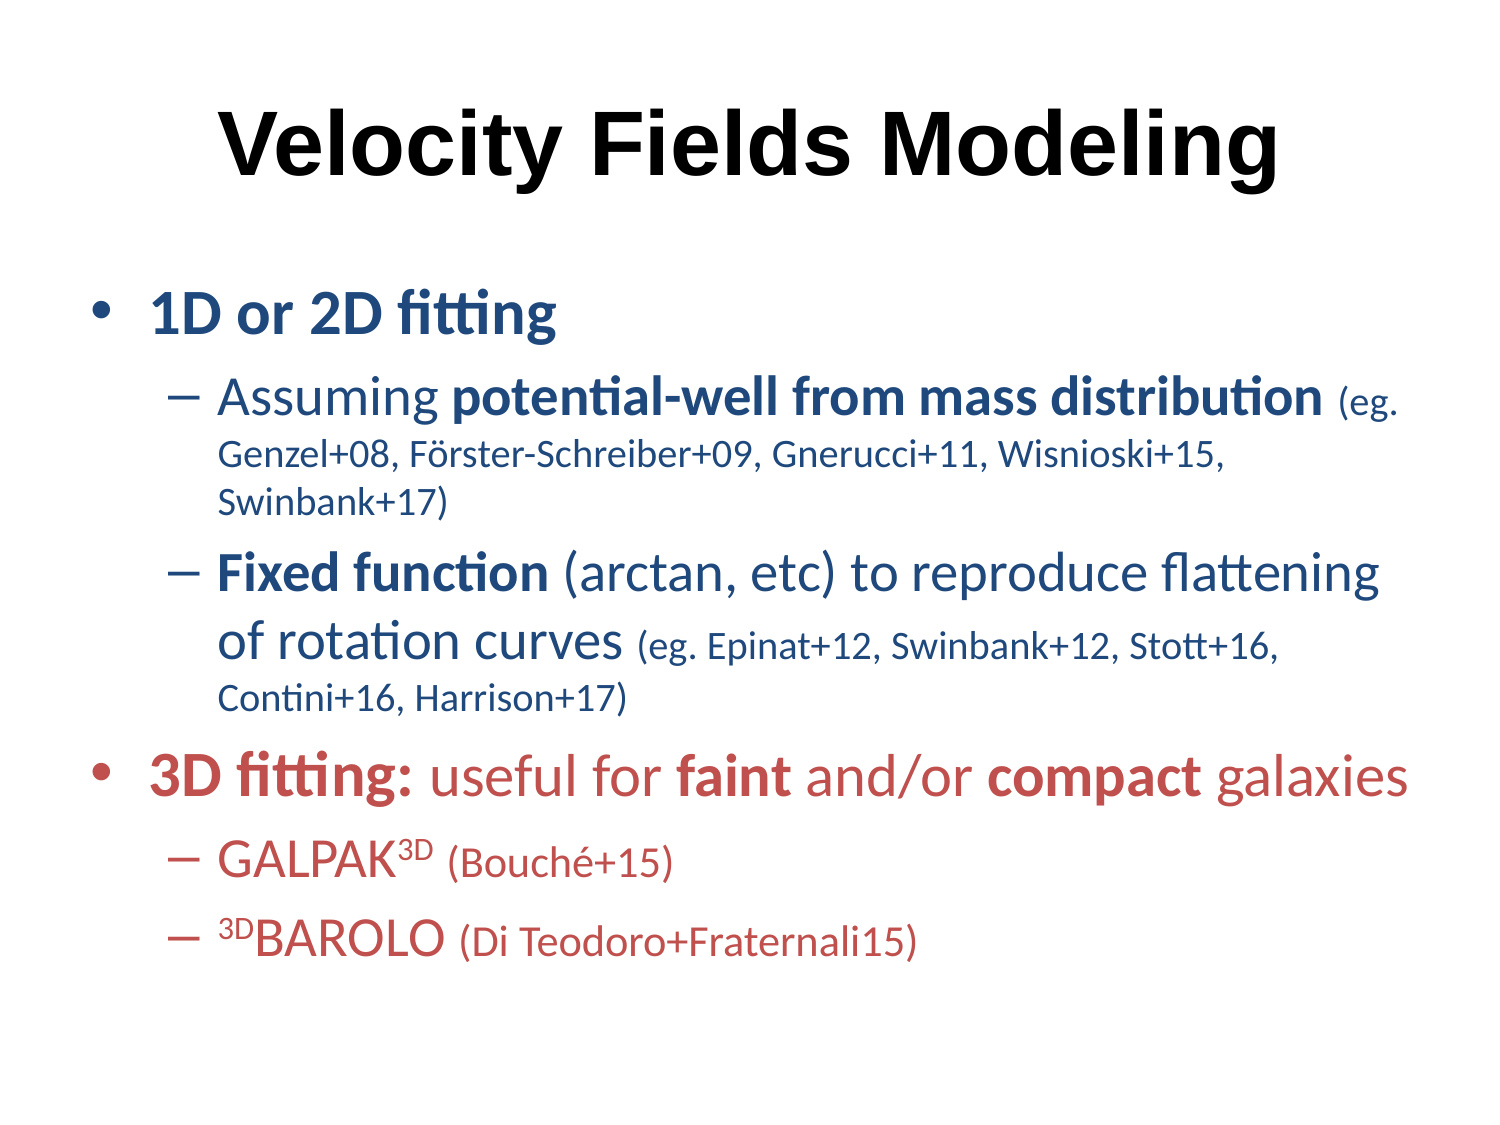

# Velocity Fields Modeling
1D or 2D fitting
Assuming potential-well from mass distribution (eg. Genzel+08, Förster-Schreiber+09, Gnerucci+11, Wisnioski+15, Swinbank+17)
Fixed function (arctan, etc) to reproduce flattening of rotation curves (eg. Epinat+12, Swinbank+12, Stott+16, Contini+16, Harrison+17)
3D fitting: useful for faint and/or compact galaxies
GALPAK3D (Bouché+15)
3DBAROLO (Di Teodoro+Fraternali15)